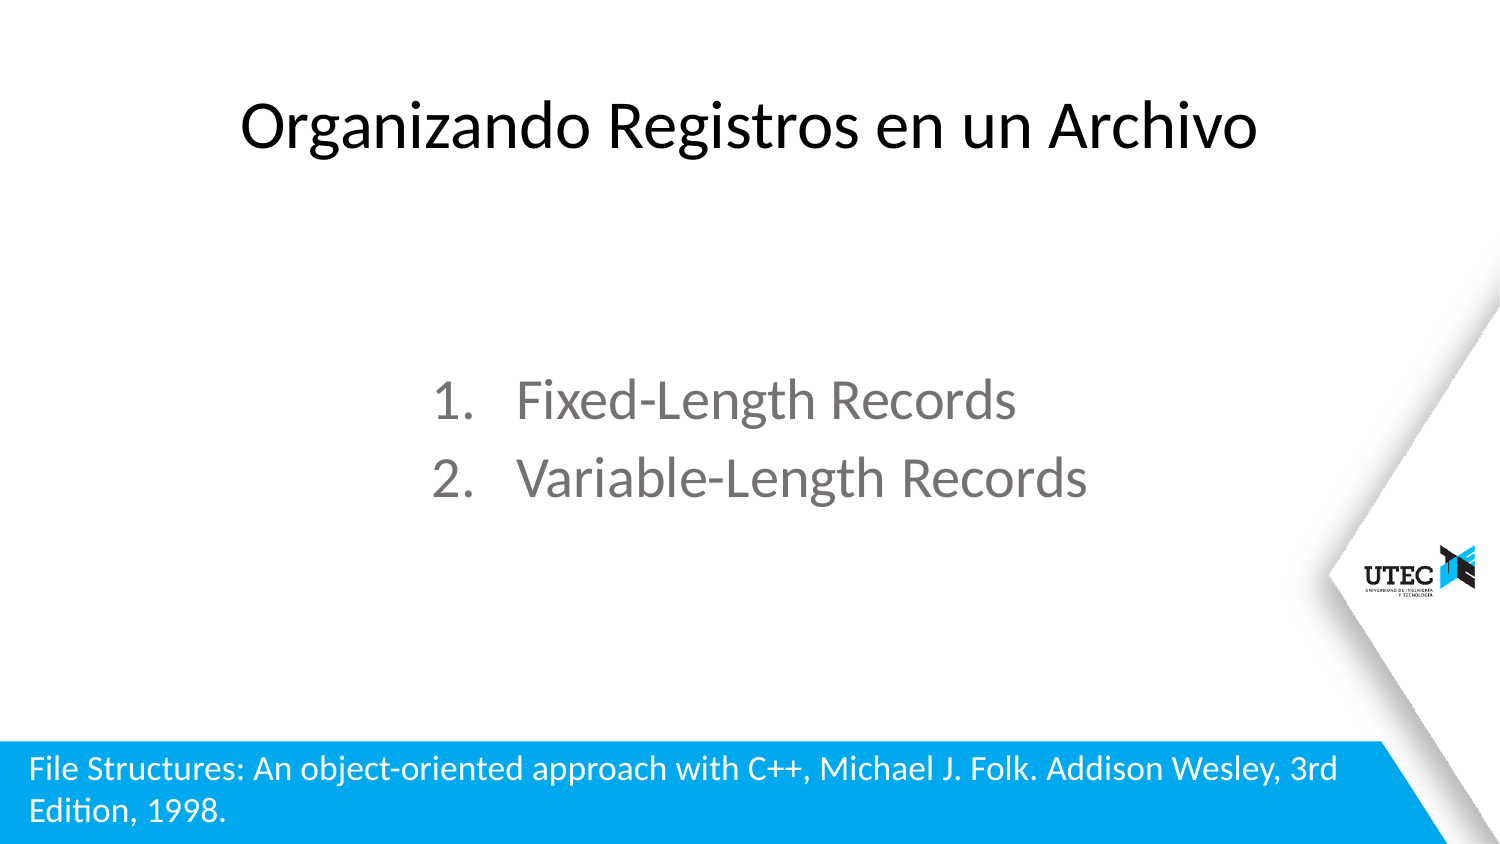

# Organizando Registros en un Archivo
Fixed-Length Records
Variable-Length Records
File Structures: An object-oriented approach with C++, Michael J. Folk. Addison Wesley, 3rd Edition, 1998.